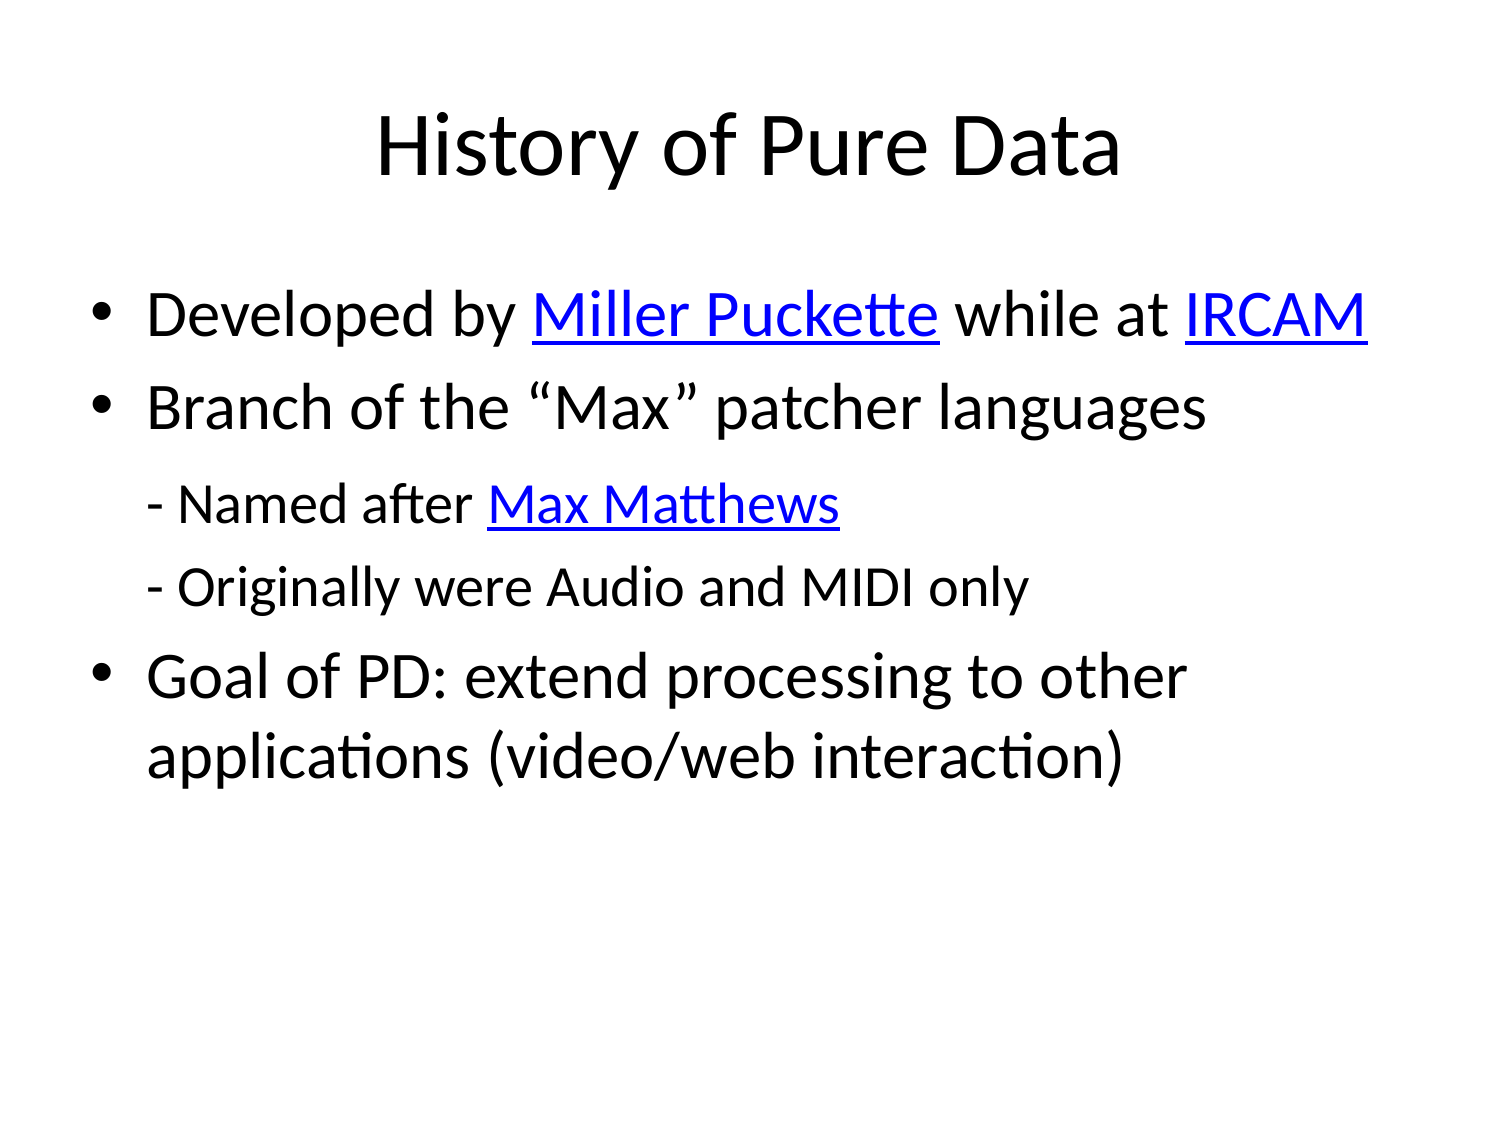

# History of Pure Data
Developed by Miller Puckette while at IRCAM
Branch of the “Max” patcher languages
	- Named after Max Matthews
	- Originally were Audio and MIDI only
Goal of PD: extend processing to other applications (video/web interaction)